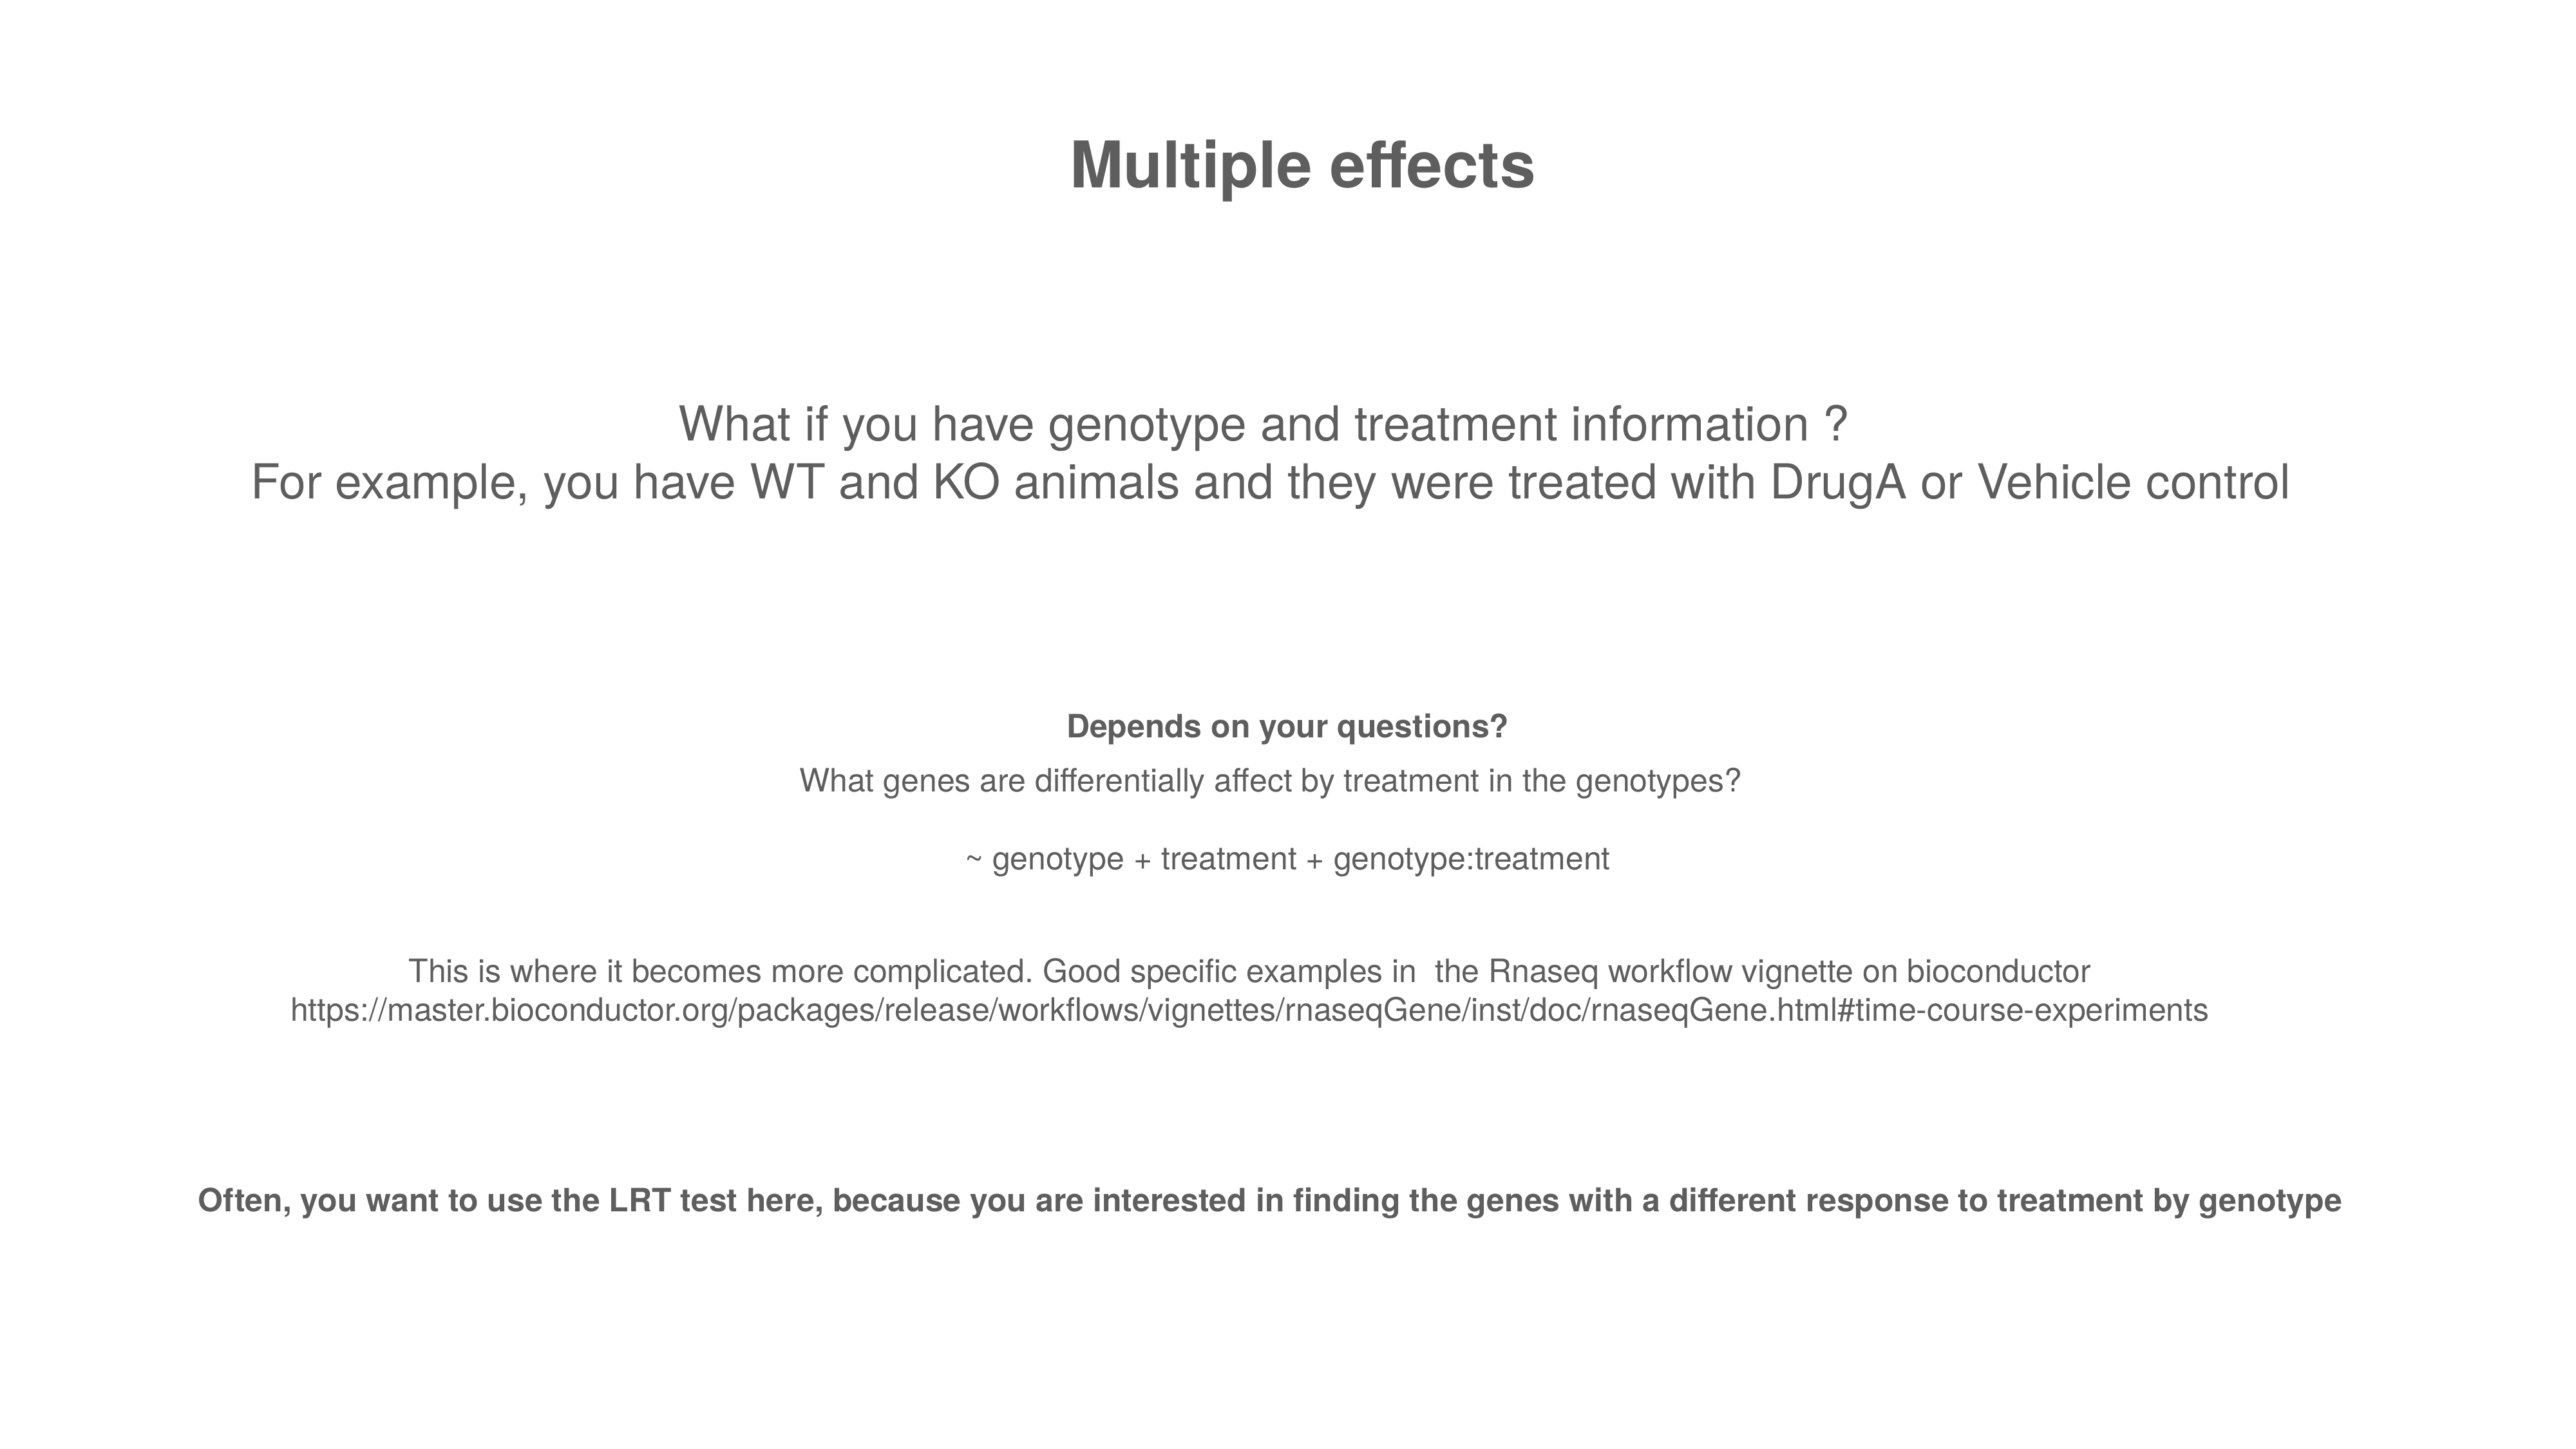

Multiple effects
What if you have genotype and treatment information ?
For example, you have WT and KO animals and they were treated with DrugA or Vehicle control
Depends on your questions?
What genes are differentially affect by treatment in the genotypes?
~ genotype + treatment + genotype:treatment
This is where it becomes more complicated. Good specific examples in  the Rnaseq workflow vignette on bioconductor
https://master.bioconductor.org/packages/release/workflows/vignettes/rnaseqGene/inst/doc/rnaseqGene.html#time-course-experiments
Often, you want to use the LRT test here, because you are interested in finding the genes with a different response to treatment by genotype